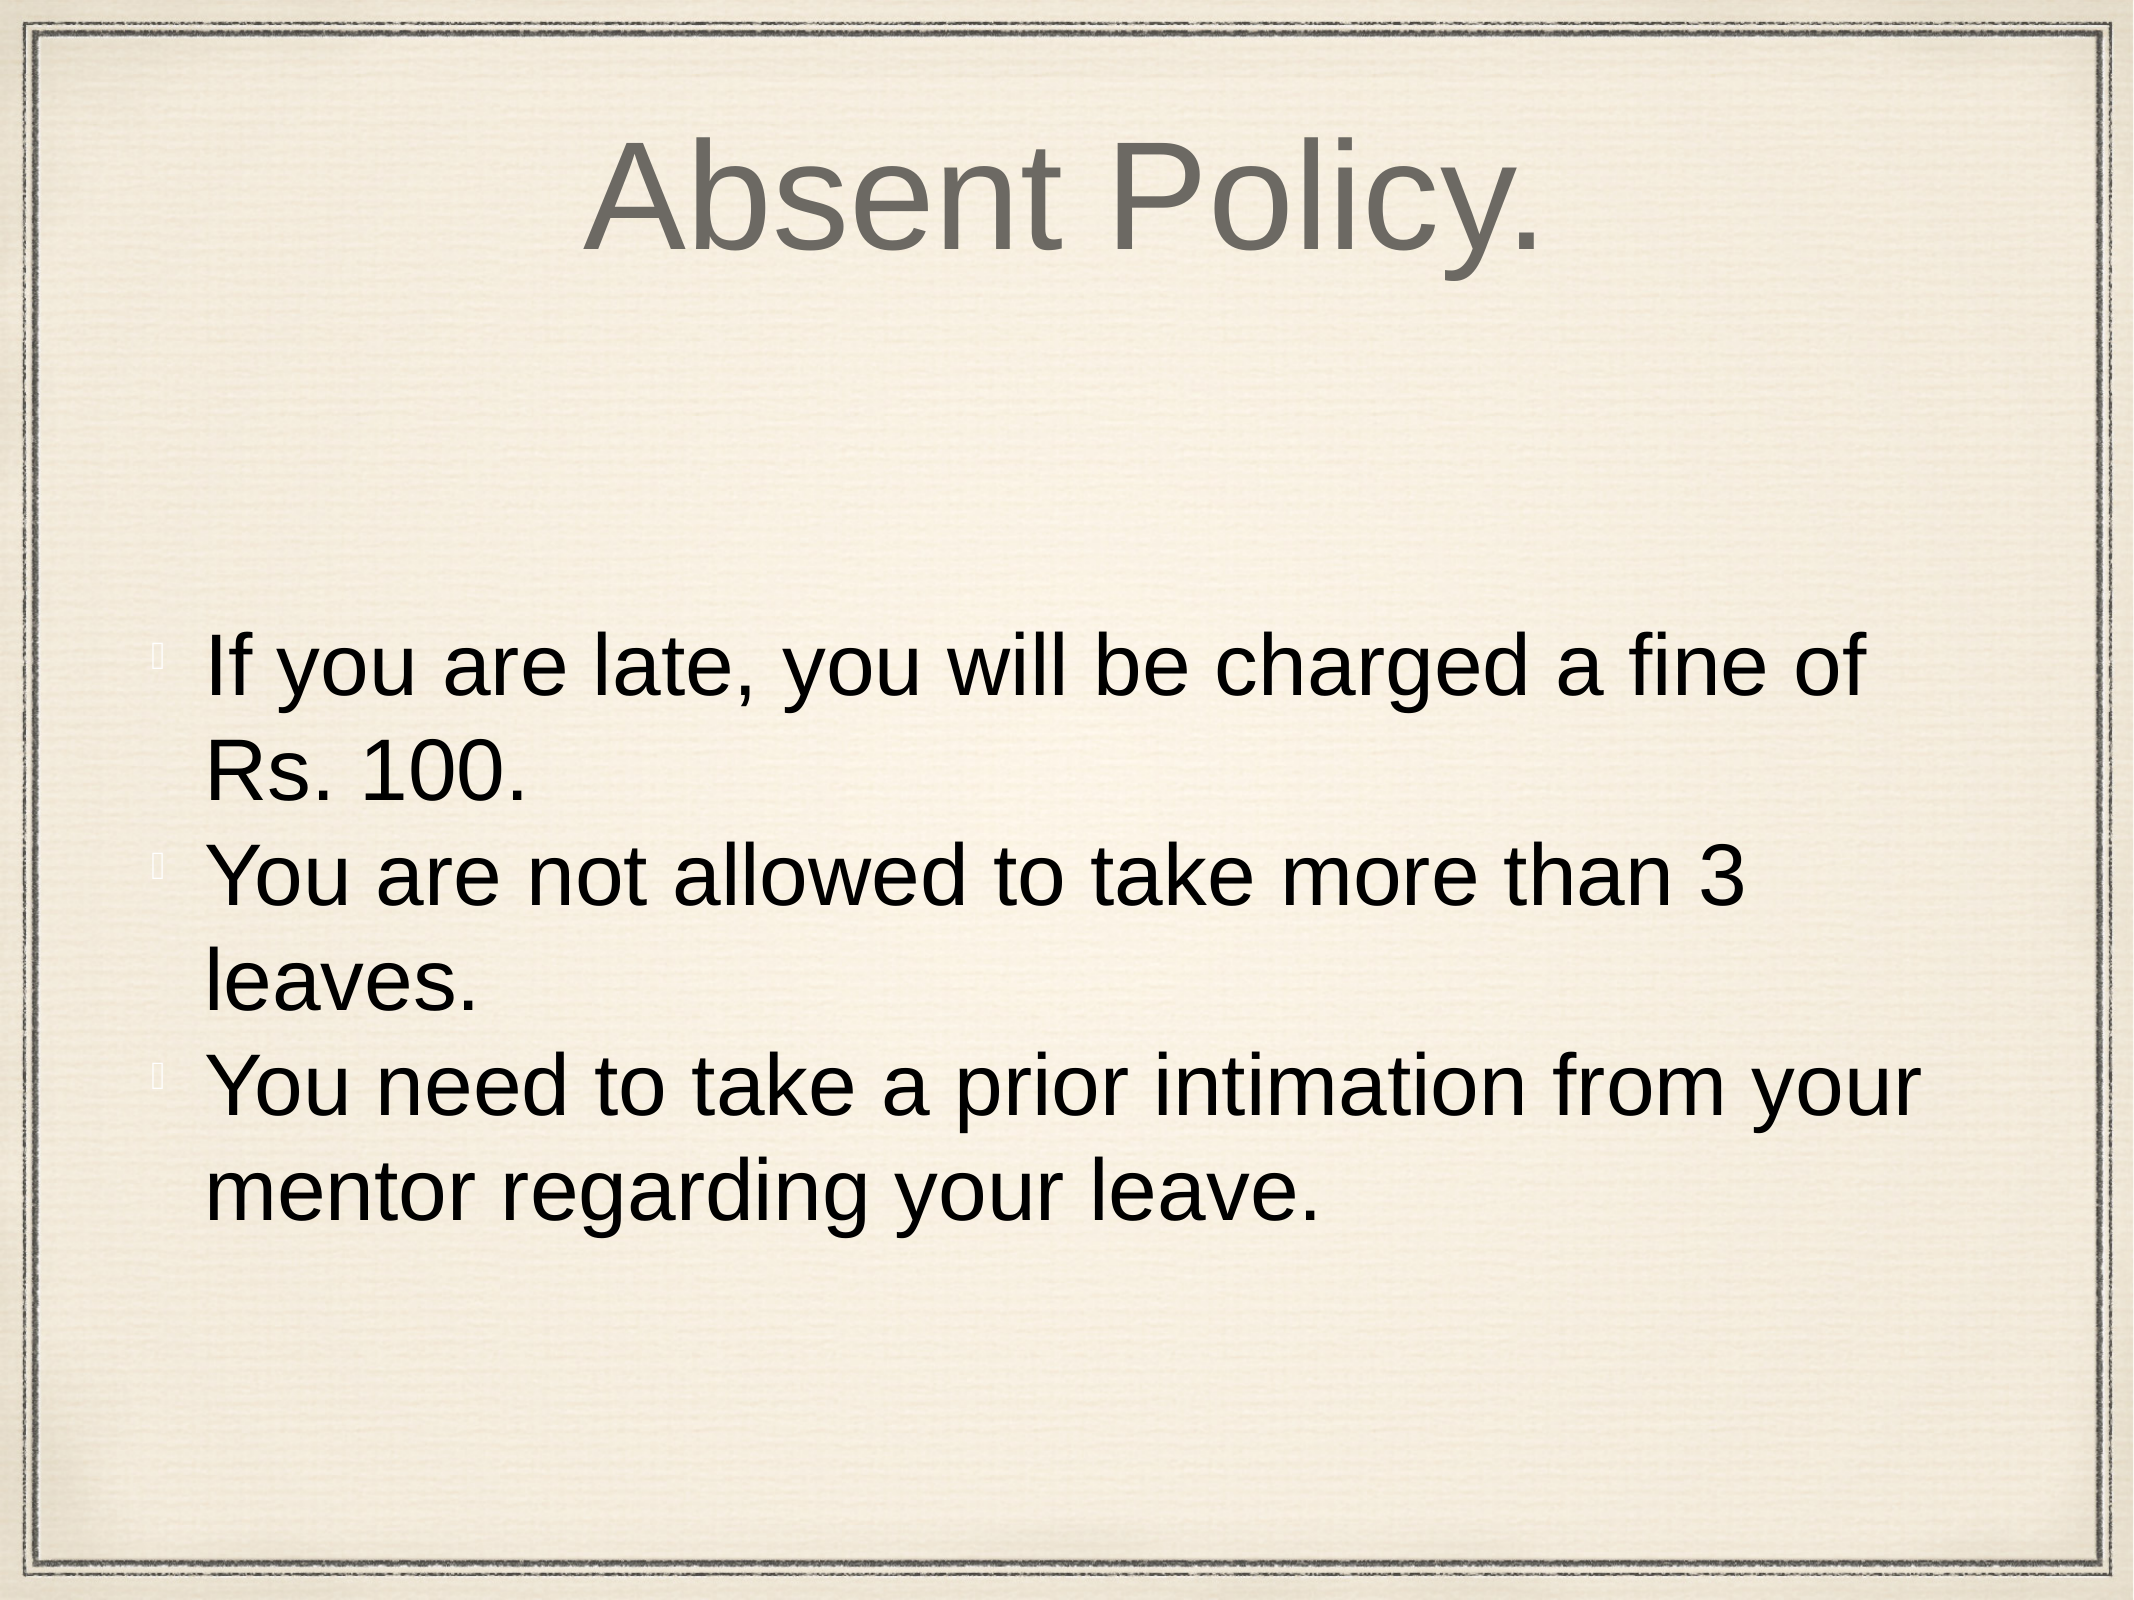

Absent Policy.
If you are late, you will be charged a fine of Rs. 100.
You are not allowed to take more than 3 leaves.
You need to take a prior intimation from your mentor regarding your leave.